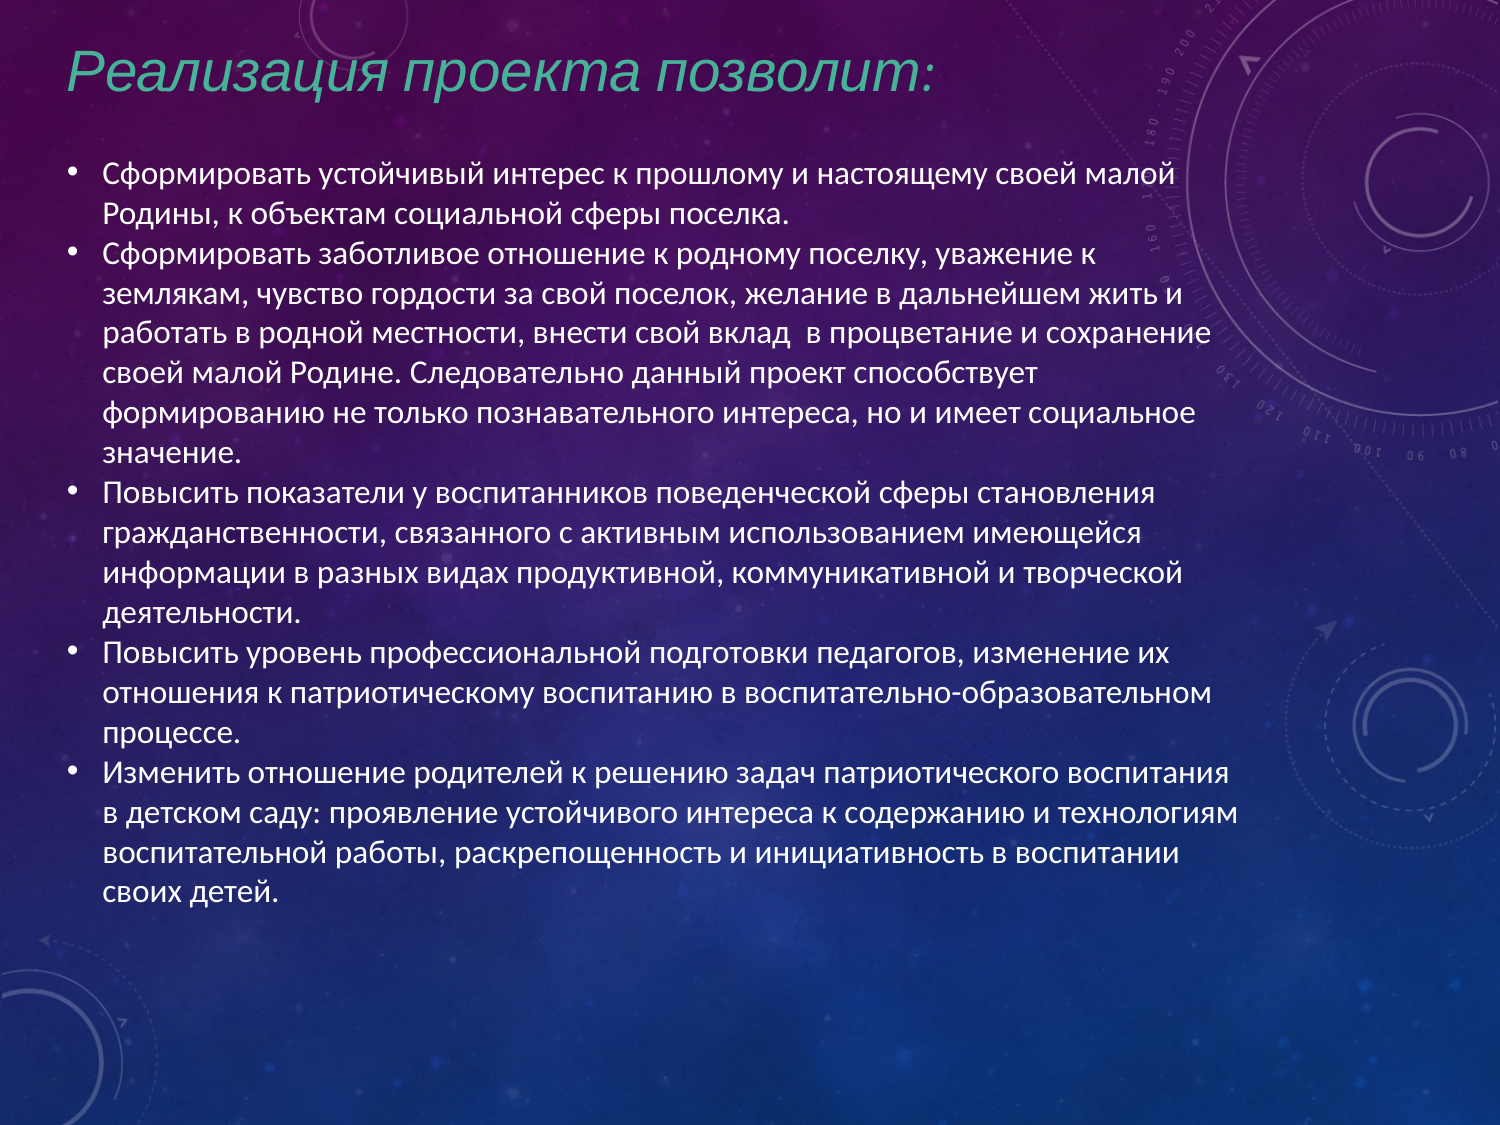

Реализация проекта позволит:
Сформировать устойчивый интерес к прошлому и настоящему своей малой Родины, к объектам социальной сферы поселка.
Сформировать заботливое отношение к родному поселку, уважение к землякам, чувство гордости за свой поселок, желание в дальнейшем жить и работать в родной местности, внести свой вклад  в процветание и сохранение своей малой Родине. Следовательно данный проект способствует формированию не только познавательного интереса, но и имеет социальное значение.
Повысить показатели у воспитанников поведенческой сферы становления гражданственности, связанного с активным использованием имеющейся информации в разных видах продуктивной, коммуникативной и творческой деятельности.
Повысить уровень профессиональной подготовки педагогов, изменение их отношения к патриотическому воспитанию в воспитательно-образовательном процессе.
Изменить отношение родителей к решению задач патриотического воспитания в детском саду: проявление устойчивого интереса к содержанию и технологиям воспитательной работы, раскрепощенность и инициативность в воспитании своих детей.